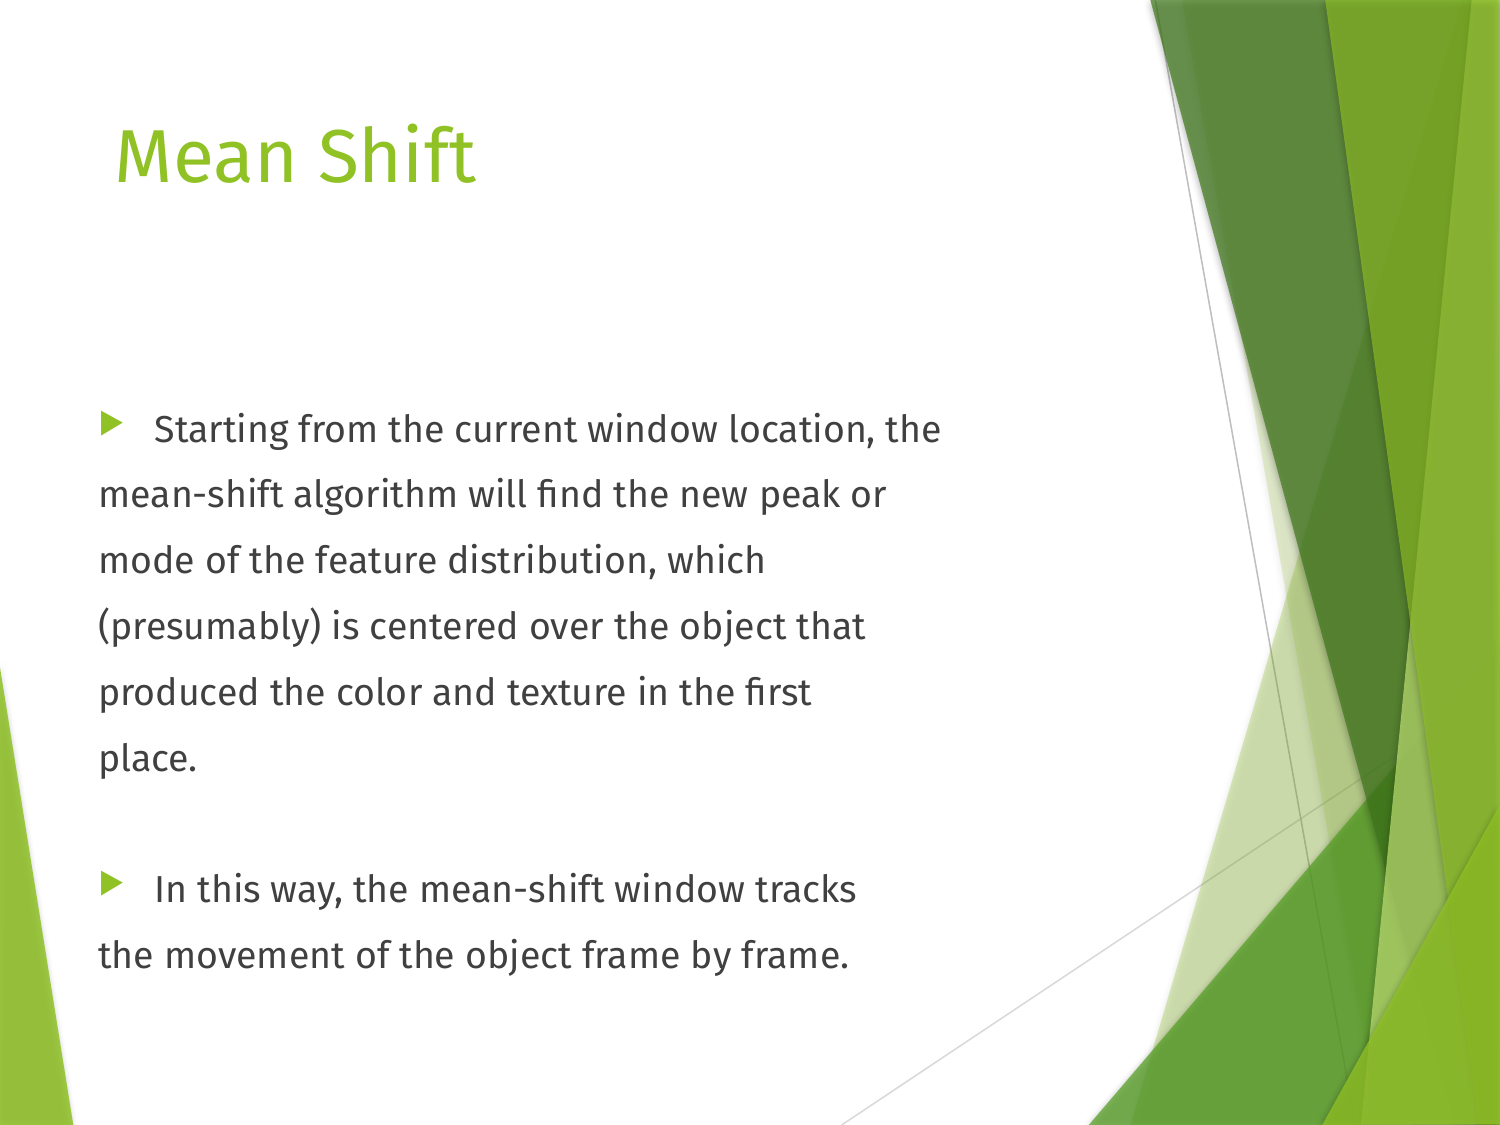

# Mean Shift
Starting from the current window location, the
mean-shift algorithm will find the new peak or
mode of the feature distribution, which
(presumably) is centered over the object that
produced the color and texture in the first
place.

In this way, the mean-shift window tracks
the movement of the object frame by frame.